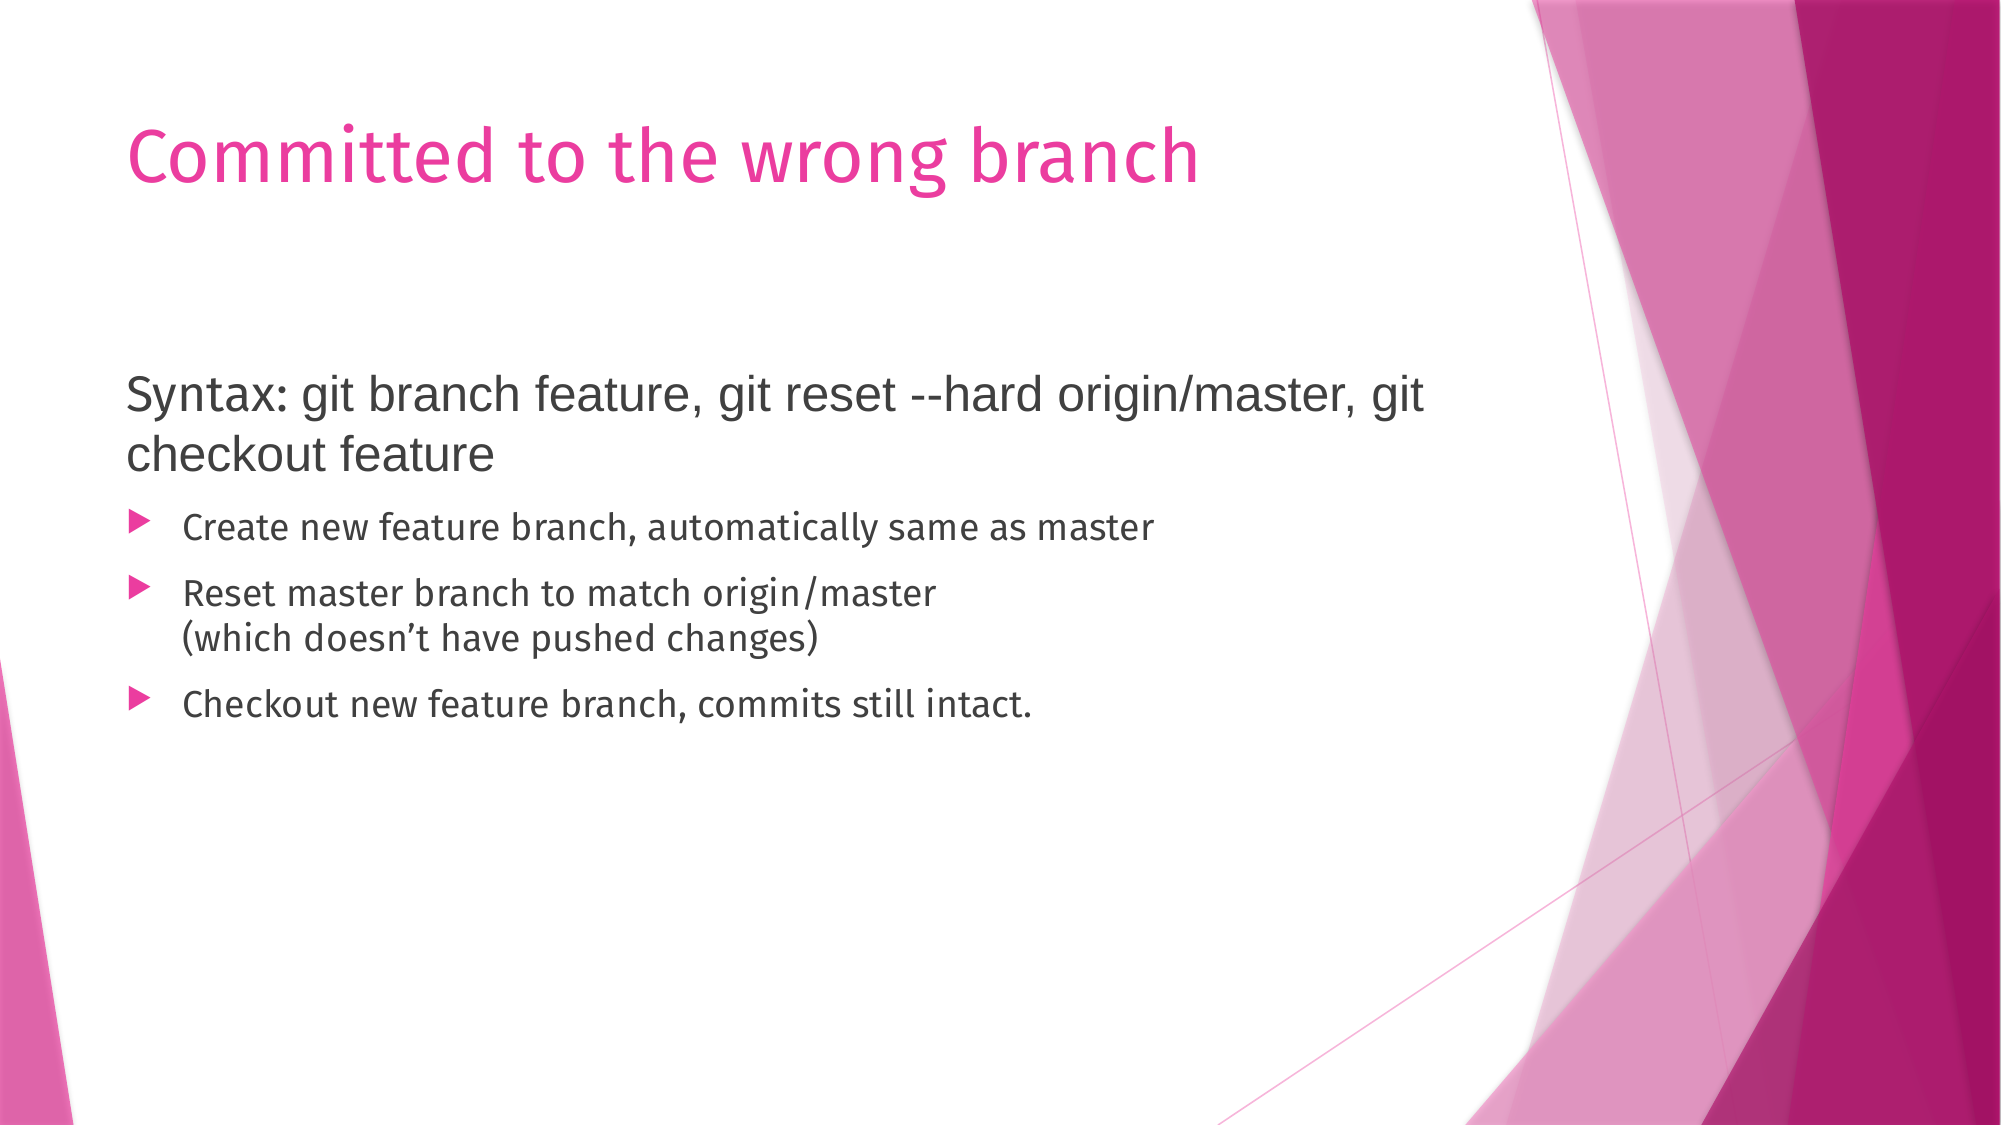

# Committed to the wrong branch
Syntax: git branch feature, git reset --hard origin/master, git checkout feature
Create new feature branch, automatically same as master
Reset master branch to match origin/master
(which doesn’t have pushed changes)
Checkout new feature branch, commits still intact.